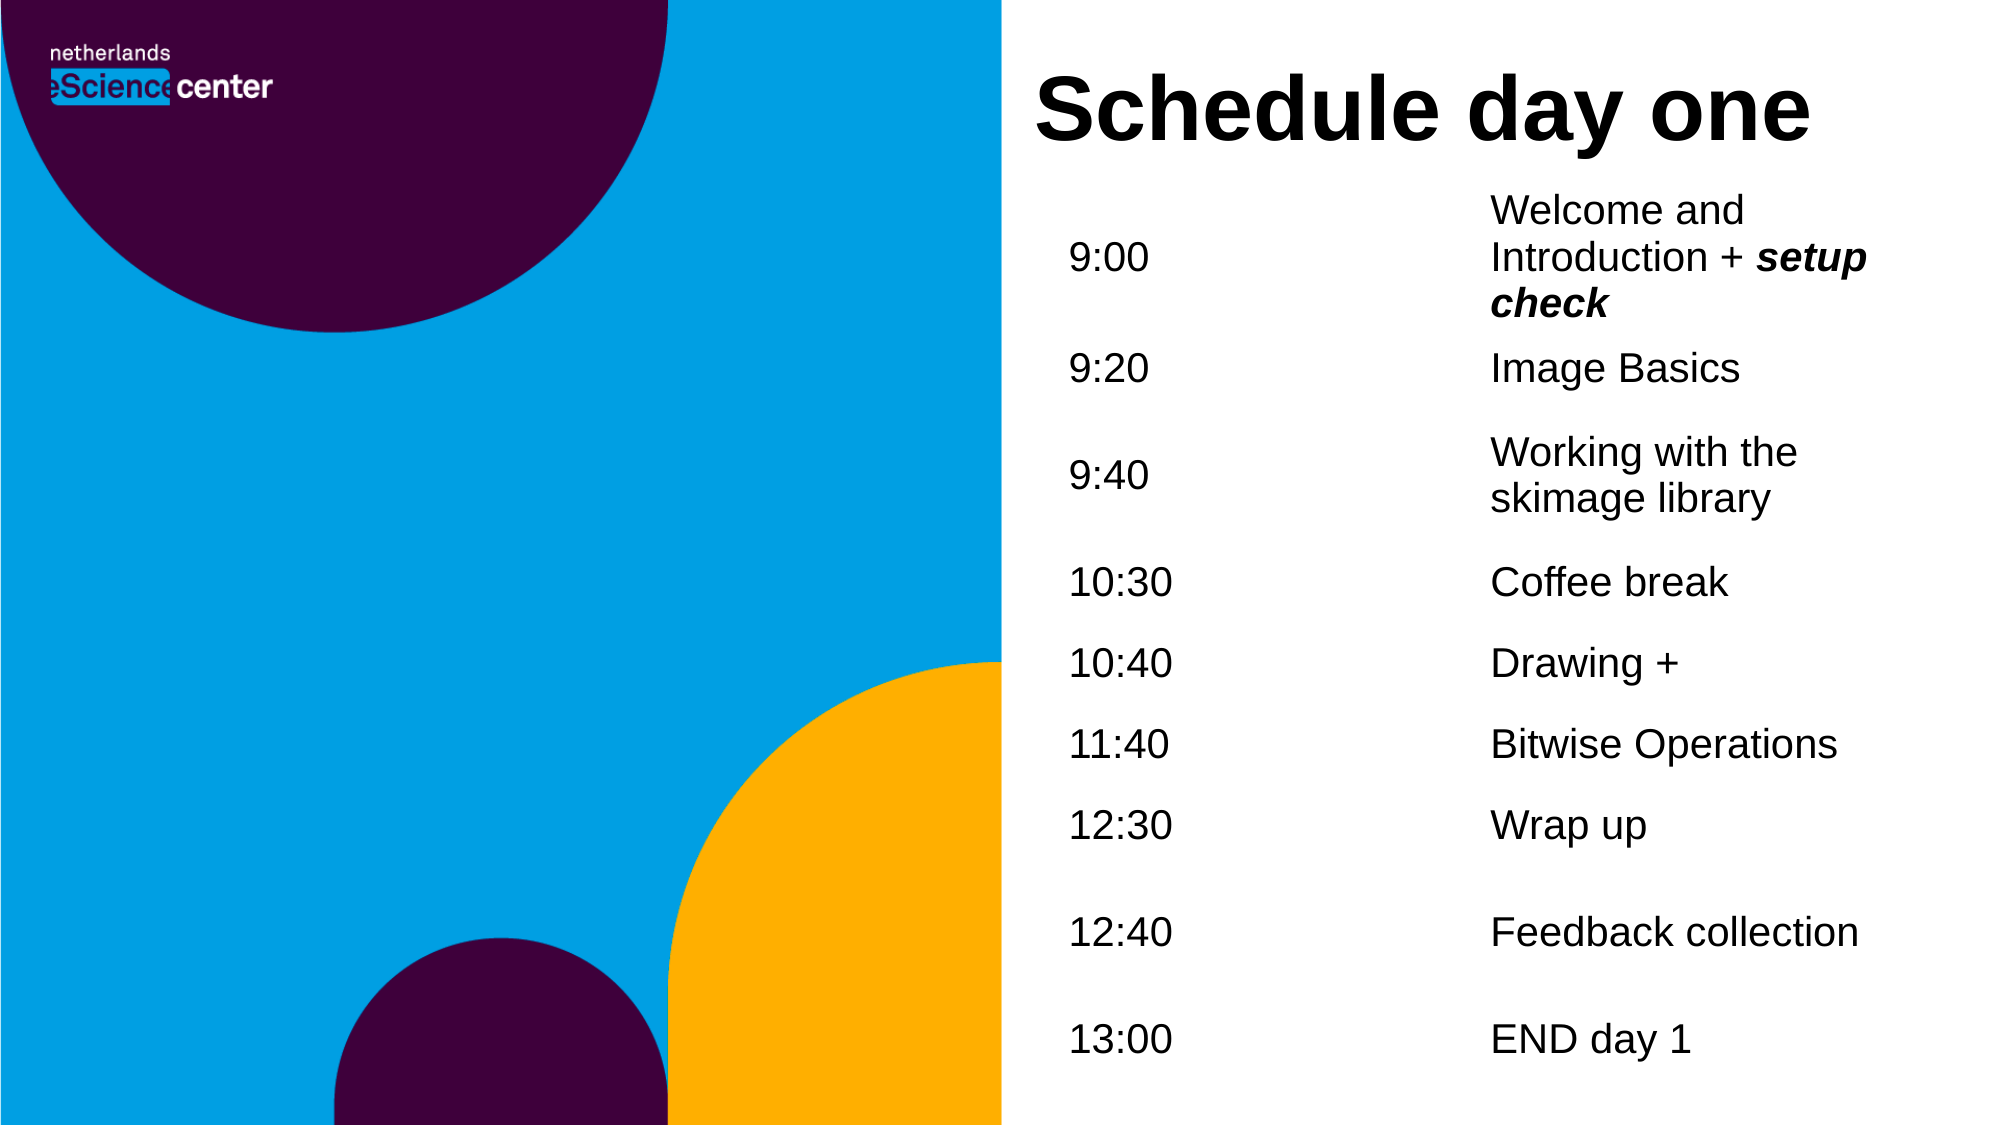

Schedule day one

| 9:00 | Welcome and Introduction + setup check |
| --- | --- |
| 9:20 | Image Basics |
| 9:40 | Working with the skimage library |
| 10:30 | Coffee break |
| 10:40 | Drawing + |
| 11:40 | Bitwise Operations |
| 12:30 | Wrap up |
| 12:40 | Feedback collection |
| 13:00 | END day 1 |